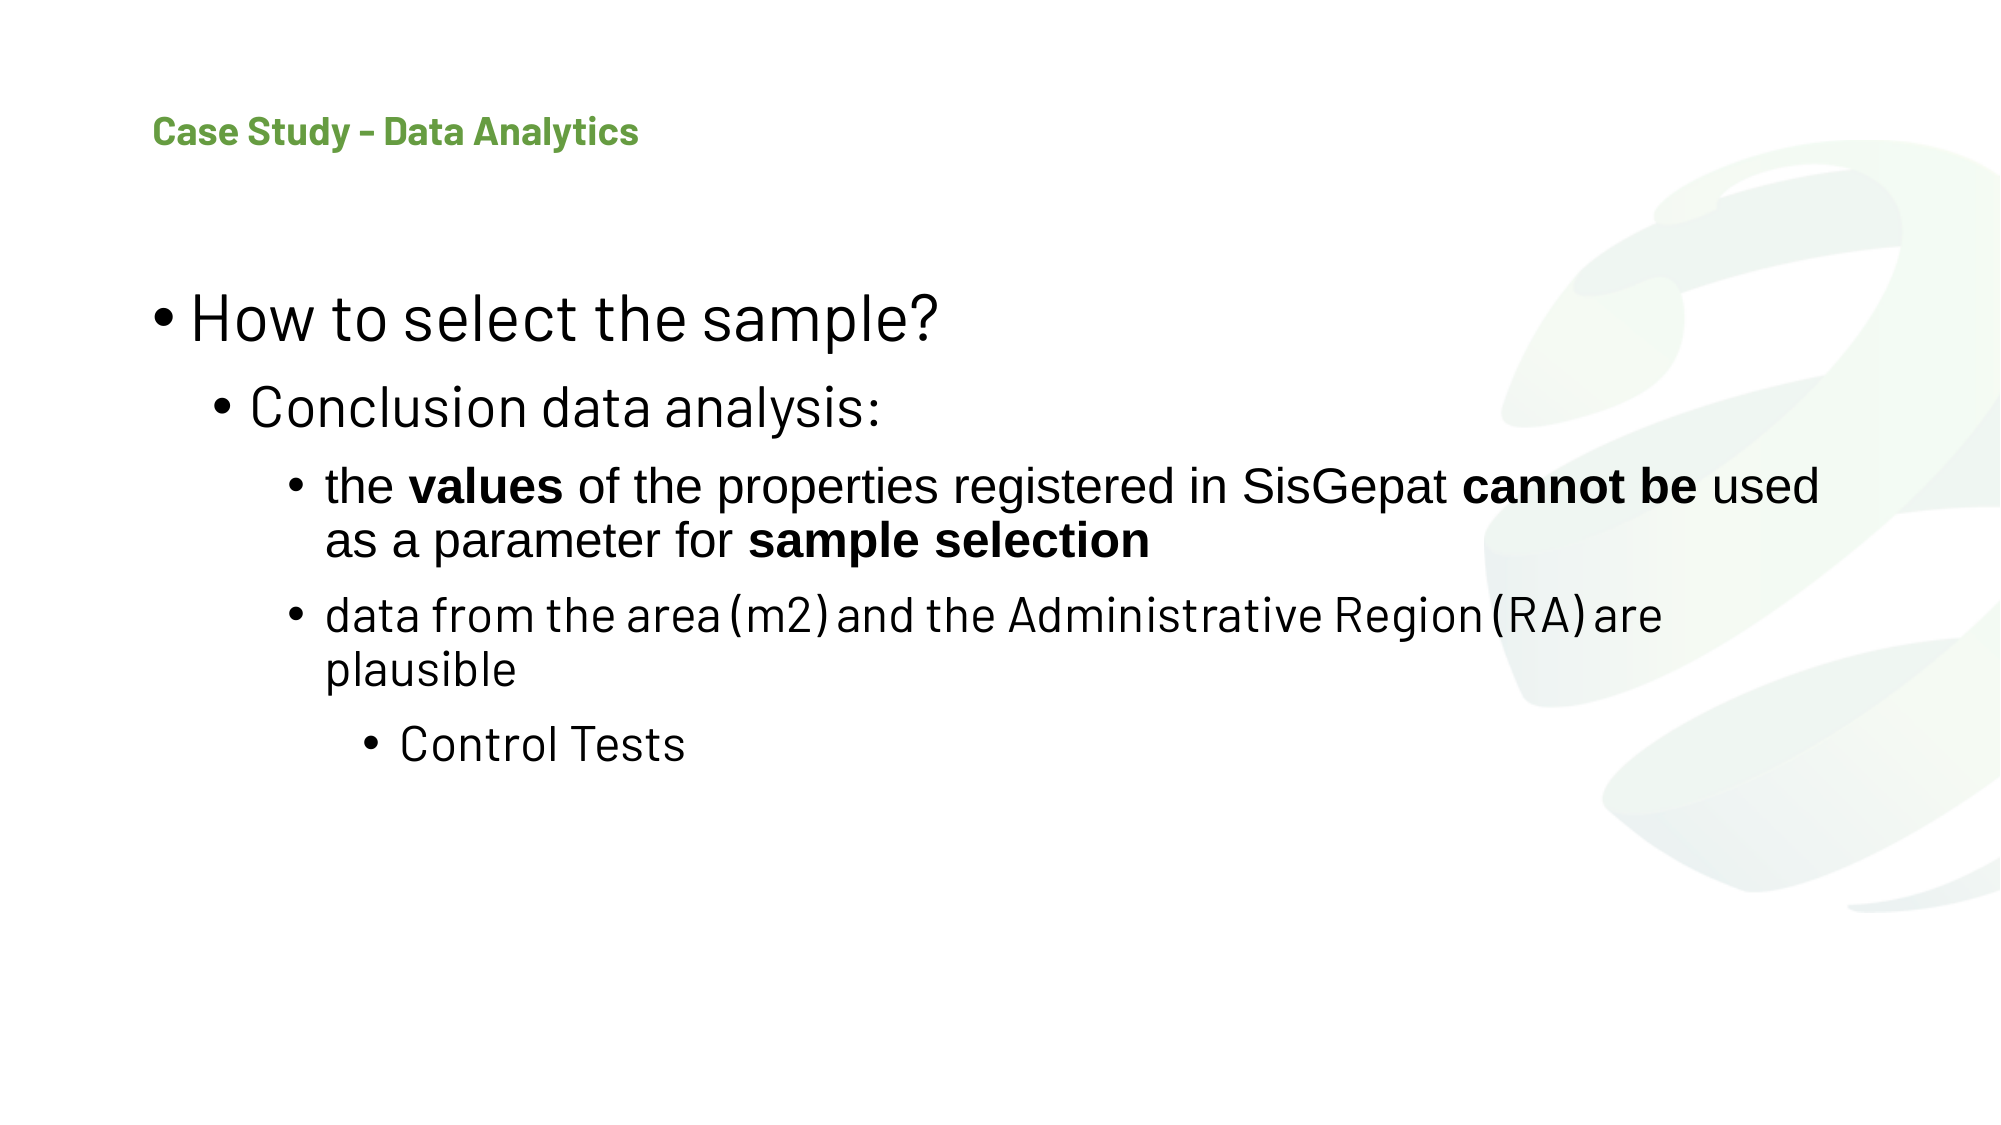

# Case Study - Data Analytics
How to select the sample?
Conclusion data analysis:
the values of the properties registered in SisGepat cannot be used as a parameter for sample selection
data from the area (m2) and the Administrative Region (RA) are plausible
Control Tests